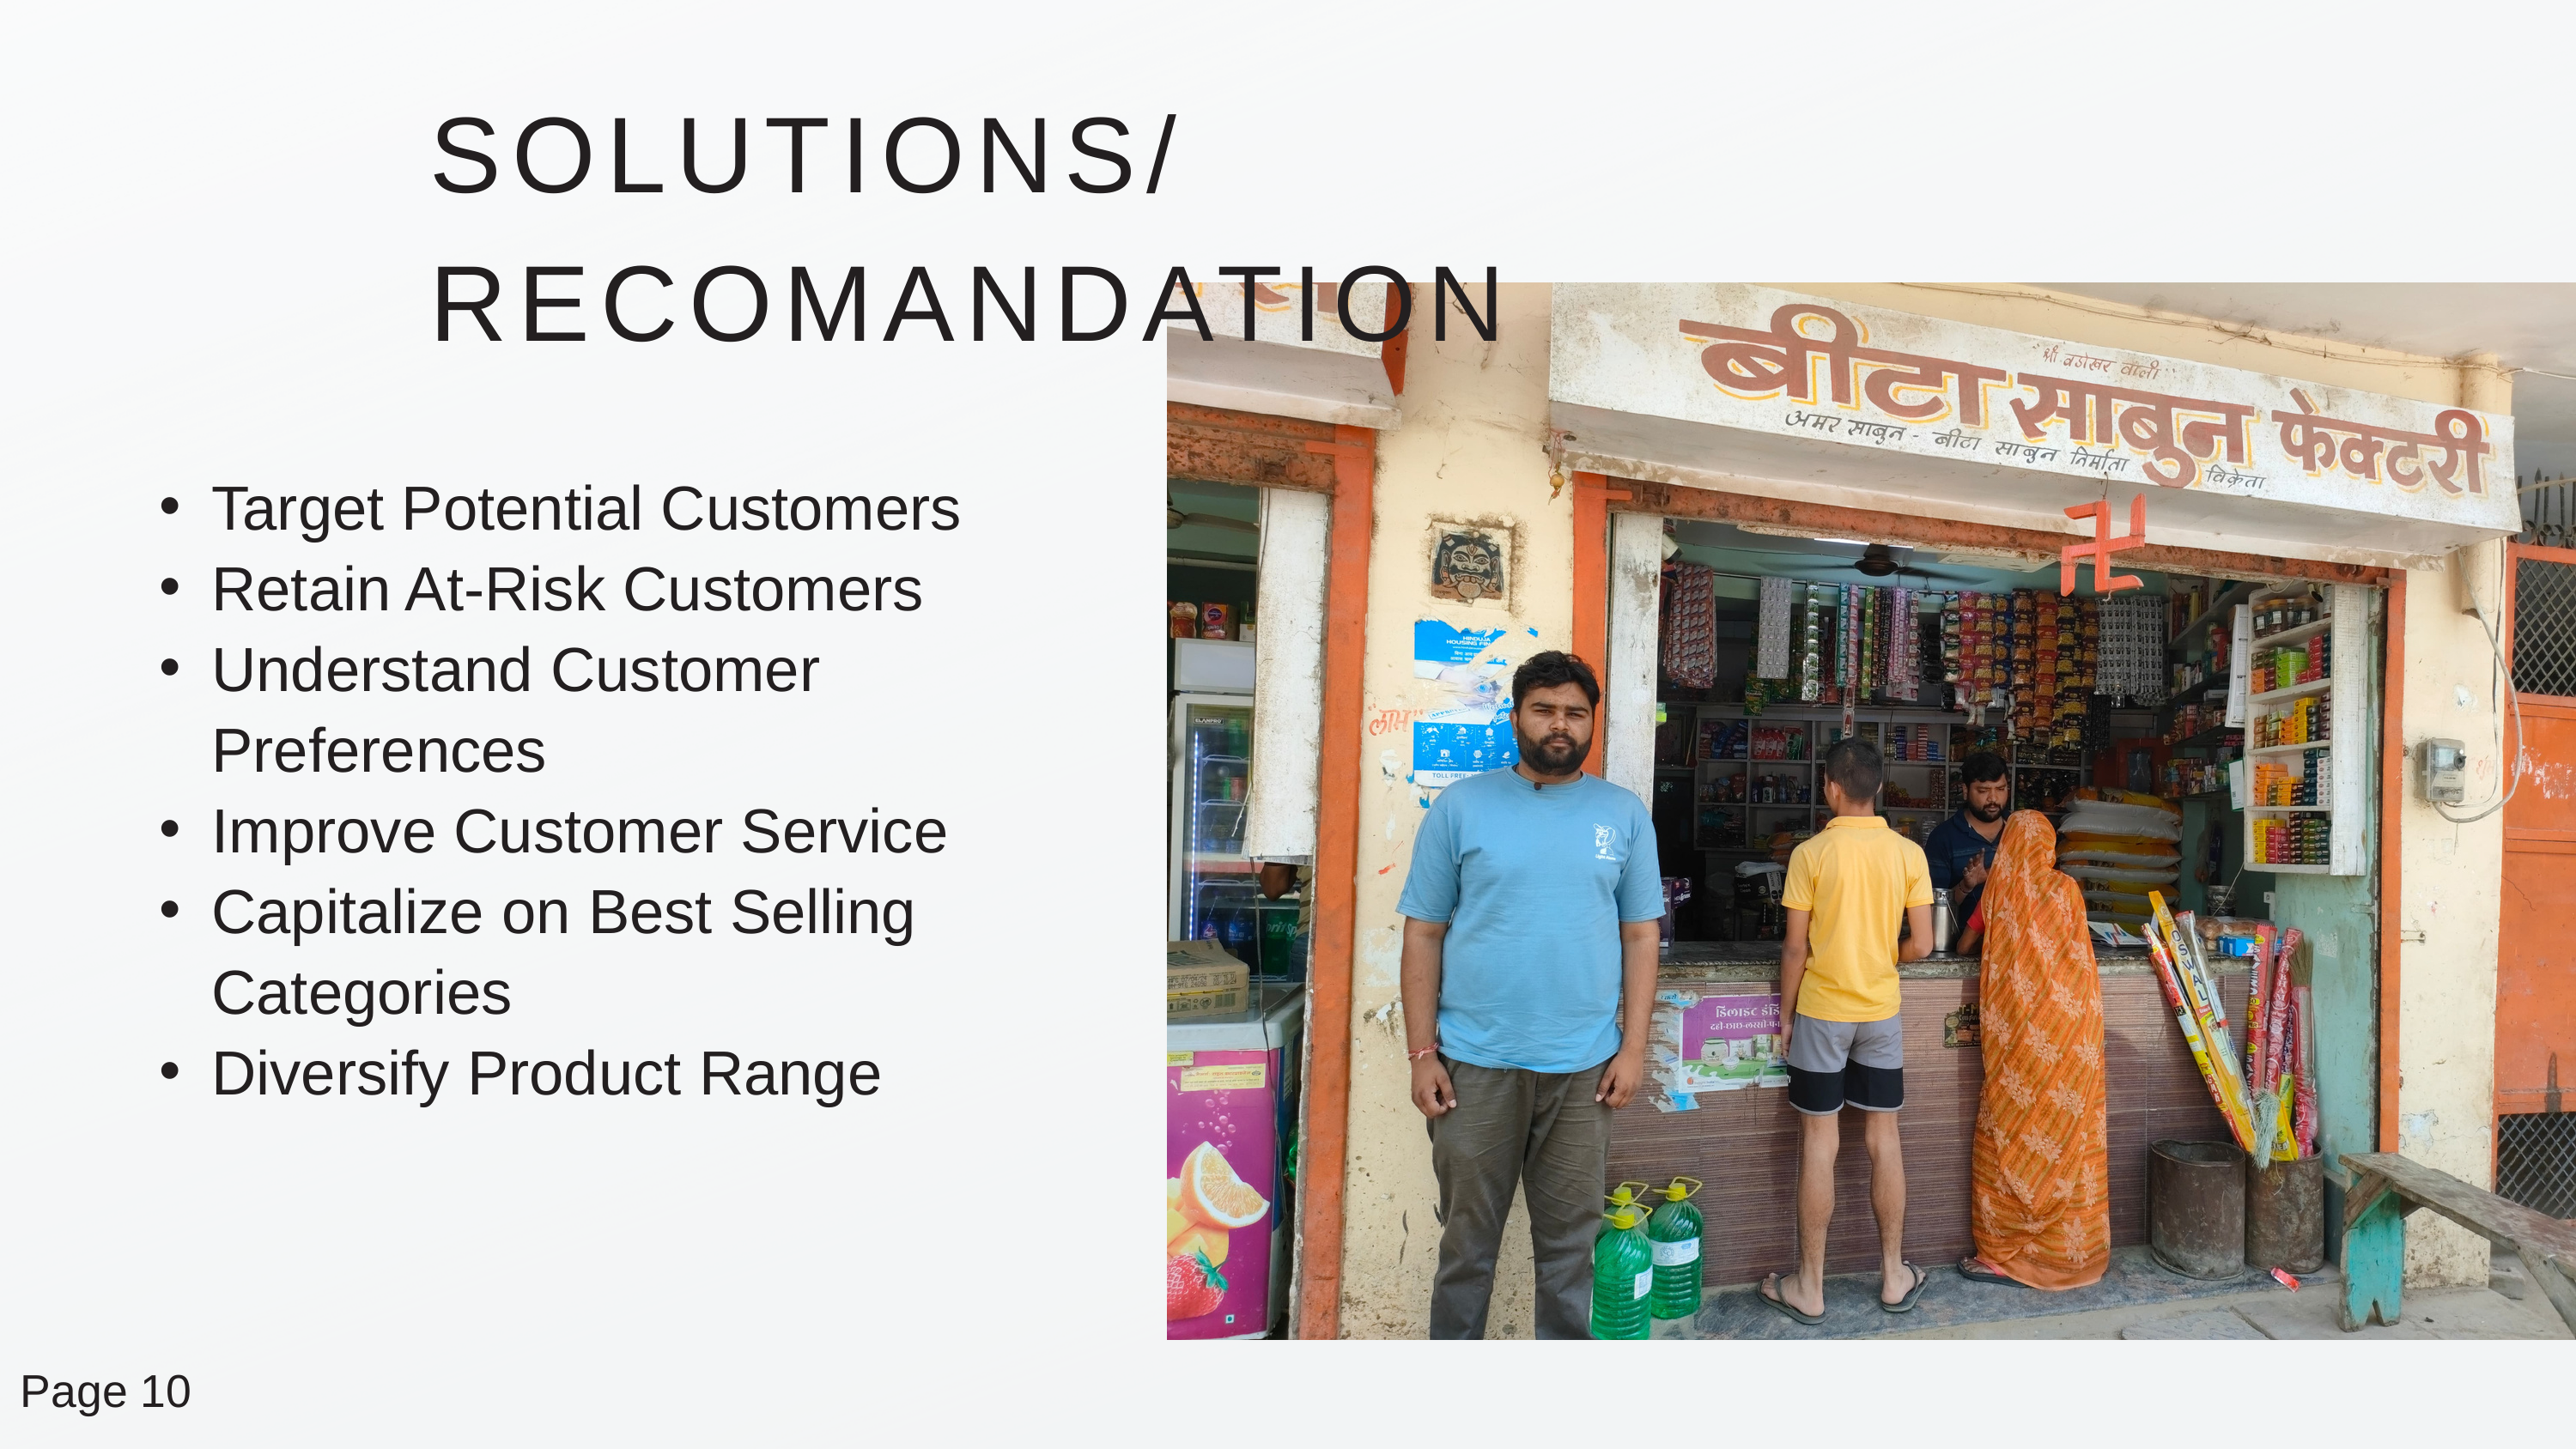

SOLUTIONS/RECOMANDATION

Target Potential Customers
Retain At-Risk Customers
Understand Customer Preferences
Improve Customer Service
Capitalize on Best Selling Categories
Diversify Product Range
Page 10